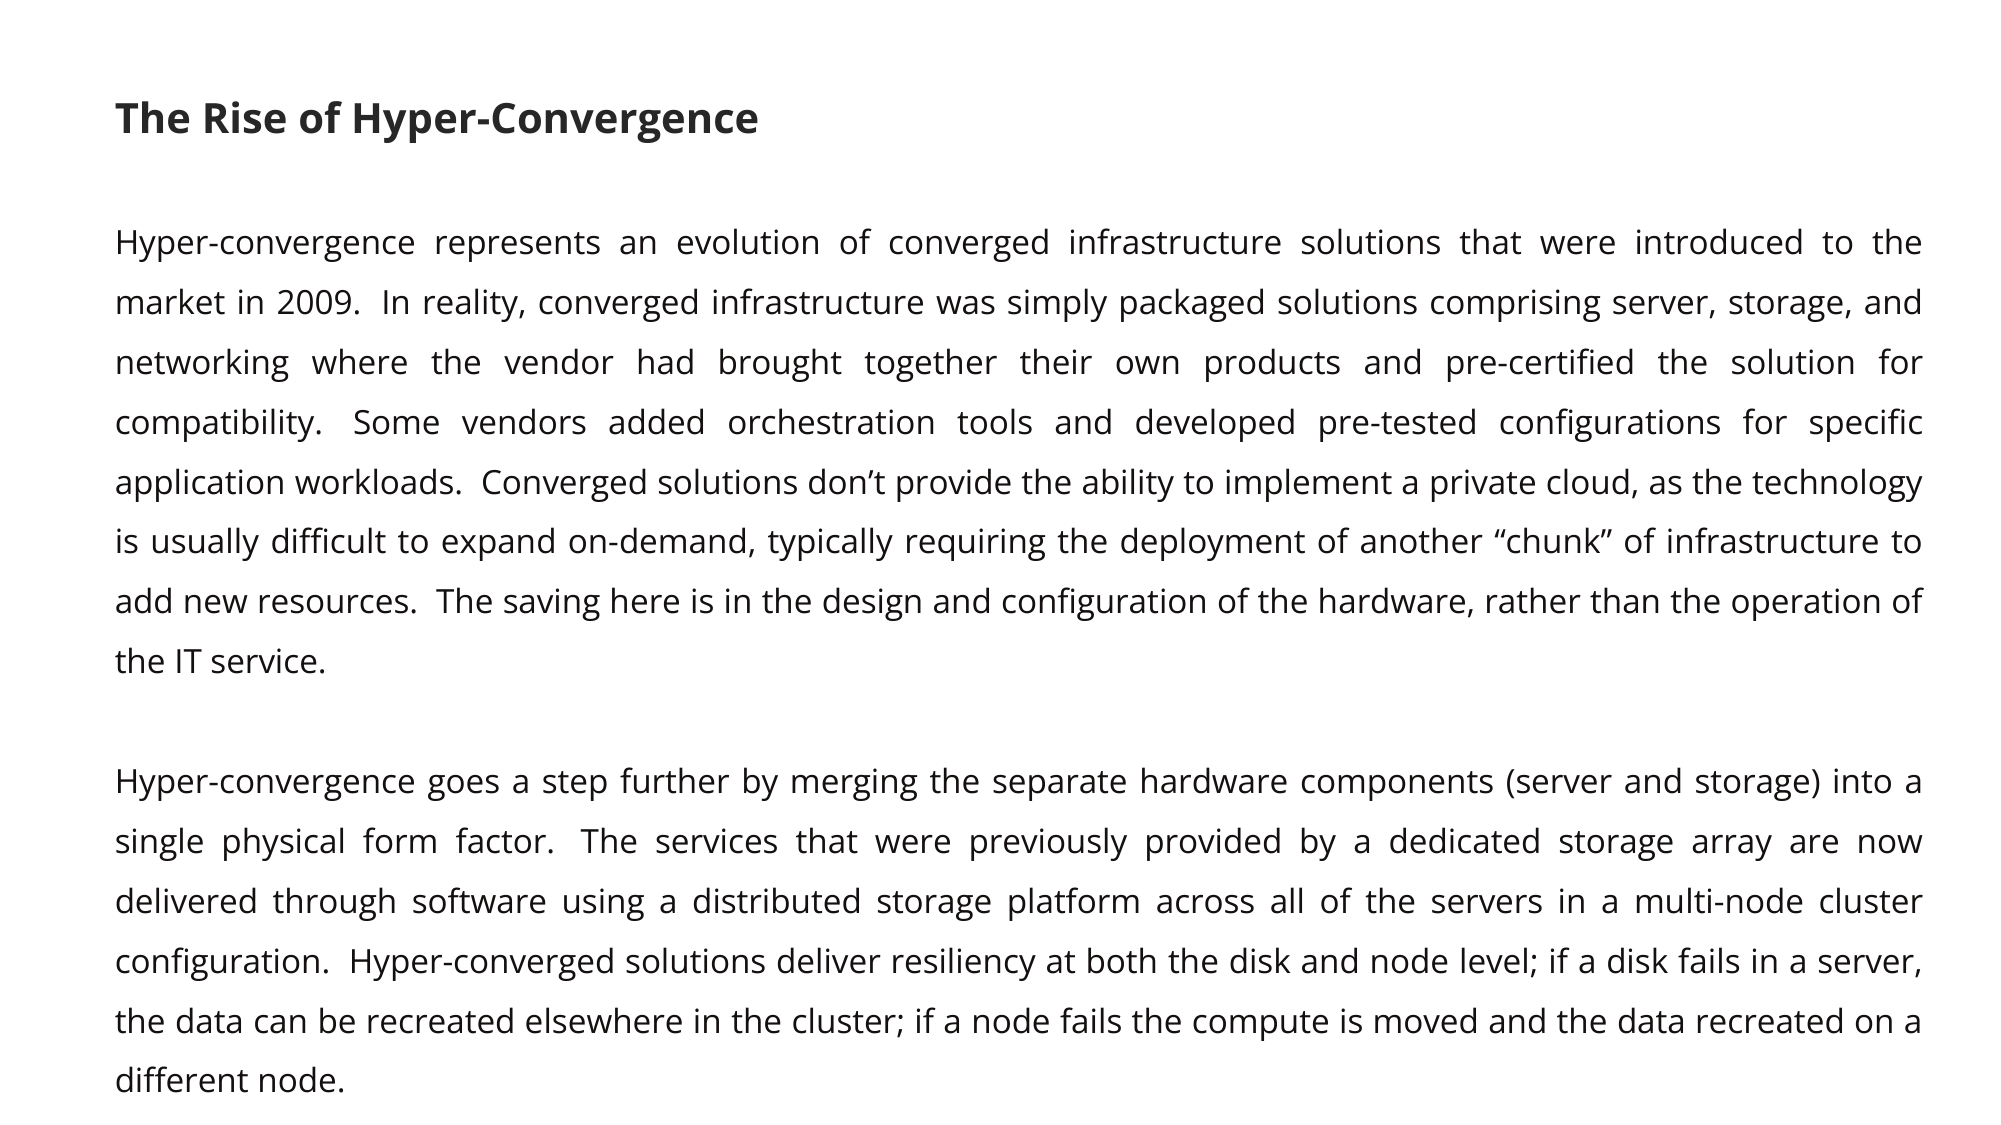

The Rise of Hyper-Convergence

Hyper-convergence represents an evolution of converged infrastructure solutions that were introduced to the market in 2009.  In reality, converged infrastructure was simply packaged solutions comprising server, storage, and networking where the vendor had brought together their own products and pre-certified the solution for compatibility.  Some vendors added orchestration tools and developed pre-tested configurations for specific application workloads.  Converged solutions don’t provide the ability to implement a private cloud, as the technology is usually difficult to expand on-demand, typically requiring the deployment of another “chunk” of infrastructure to add new resources.  The saving here is in the design and configuration of the hardware, rather than the operation of the IT service.

Hyper-convergence goes a step further by merging the separate hardware components (server and storage) into a single physical form factor.  The services that were previously provided by a dedicated storage array are now delivered through software using a distributed storage platform across all of the servers in a multi-node cluster configuration.  Hyper-converged solutions deliver resiliency at both the disk and node level; if a disk fails in a server, the data can be recreated elsewhere in the cluster; if a node fails the compute is moved and the data recreated on a different node.